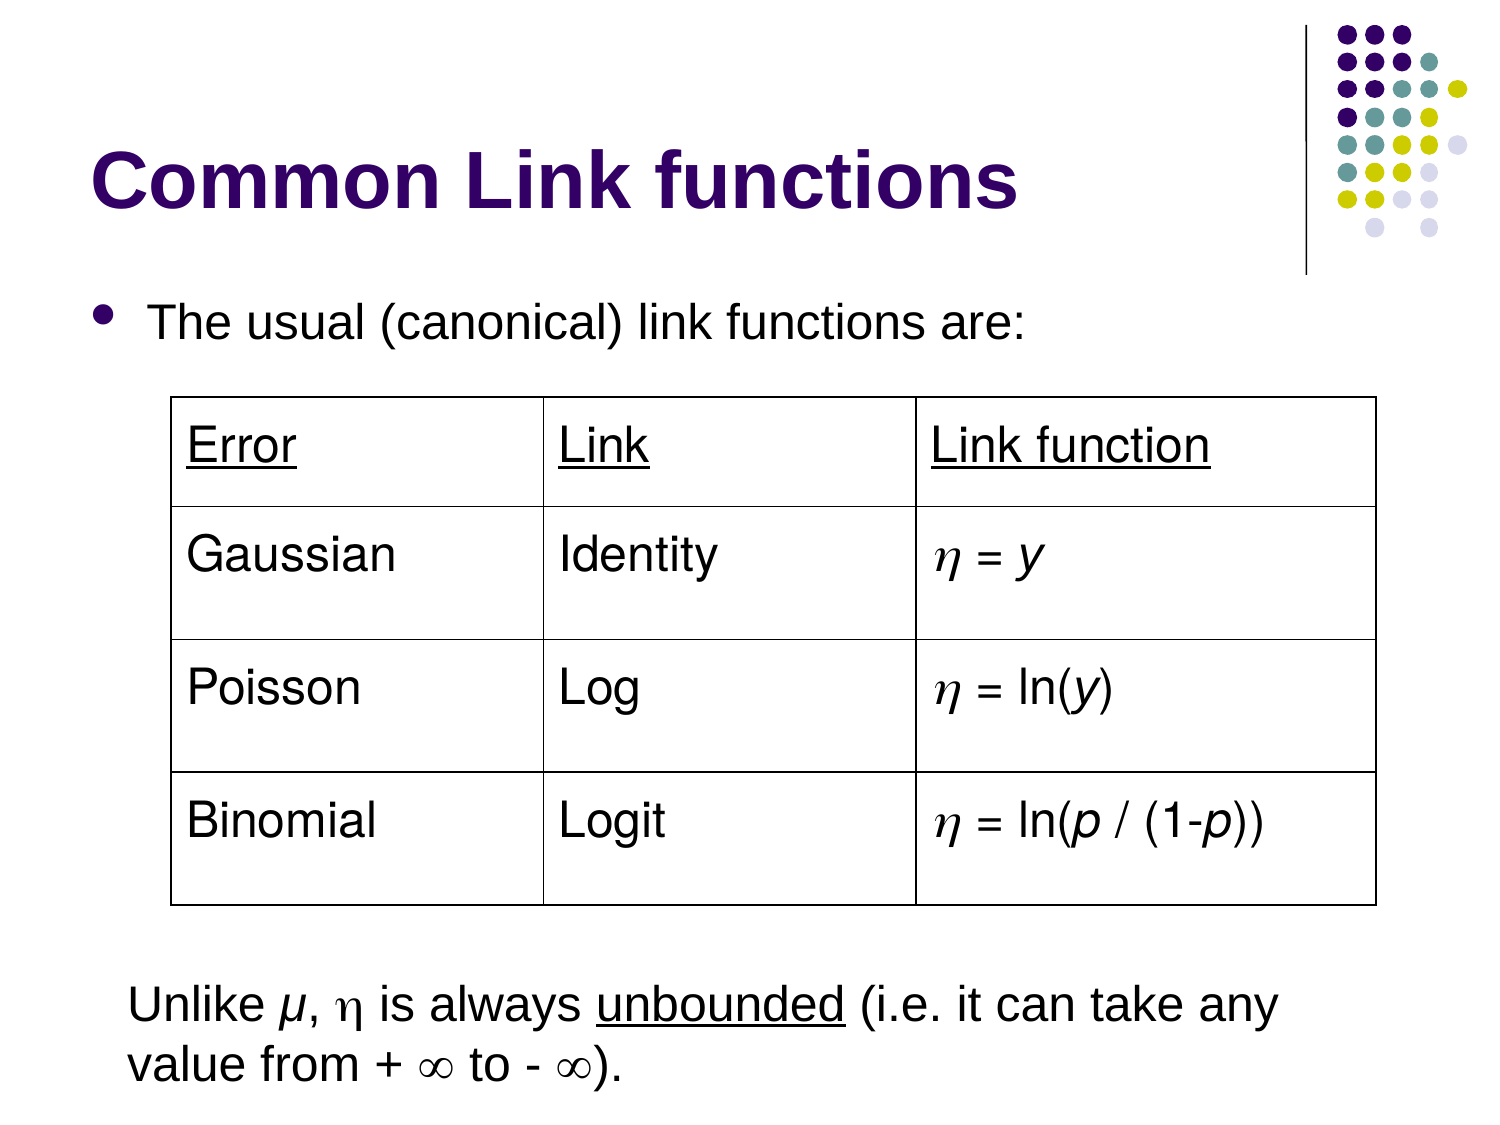

# Common Link functions
The usual (canonical) link functions are:
| Error | Link | Link function |
| --- | --- | --- |
| Gaussian | Identity | η = y |
| Poisson | Log | η = ln(y) |
| Binomial | Logit | η = ln(p / (1-p)) |
Unlike μ, η is always unbounded (i.e. it can take any value from + ∞ to - ∞).